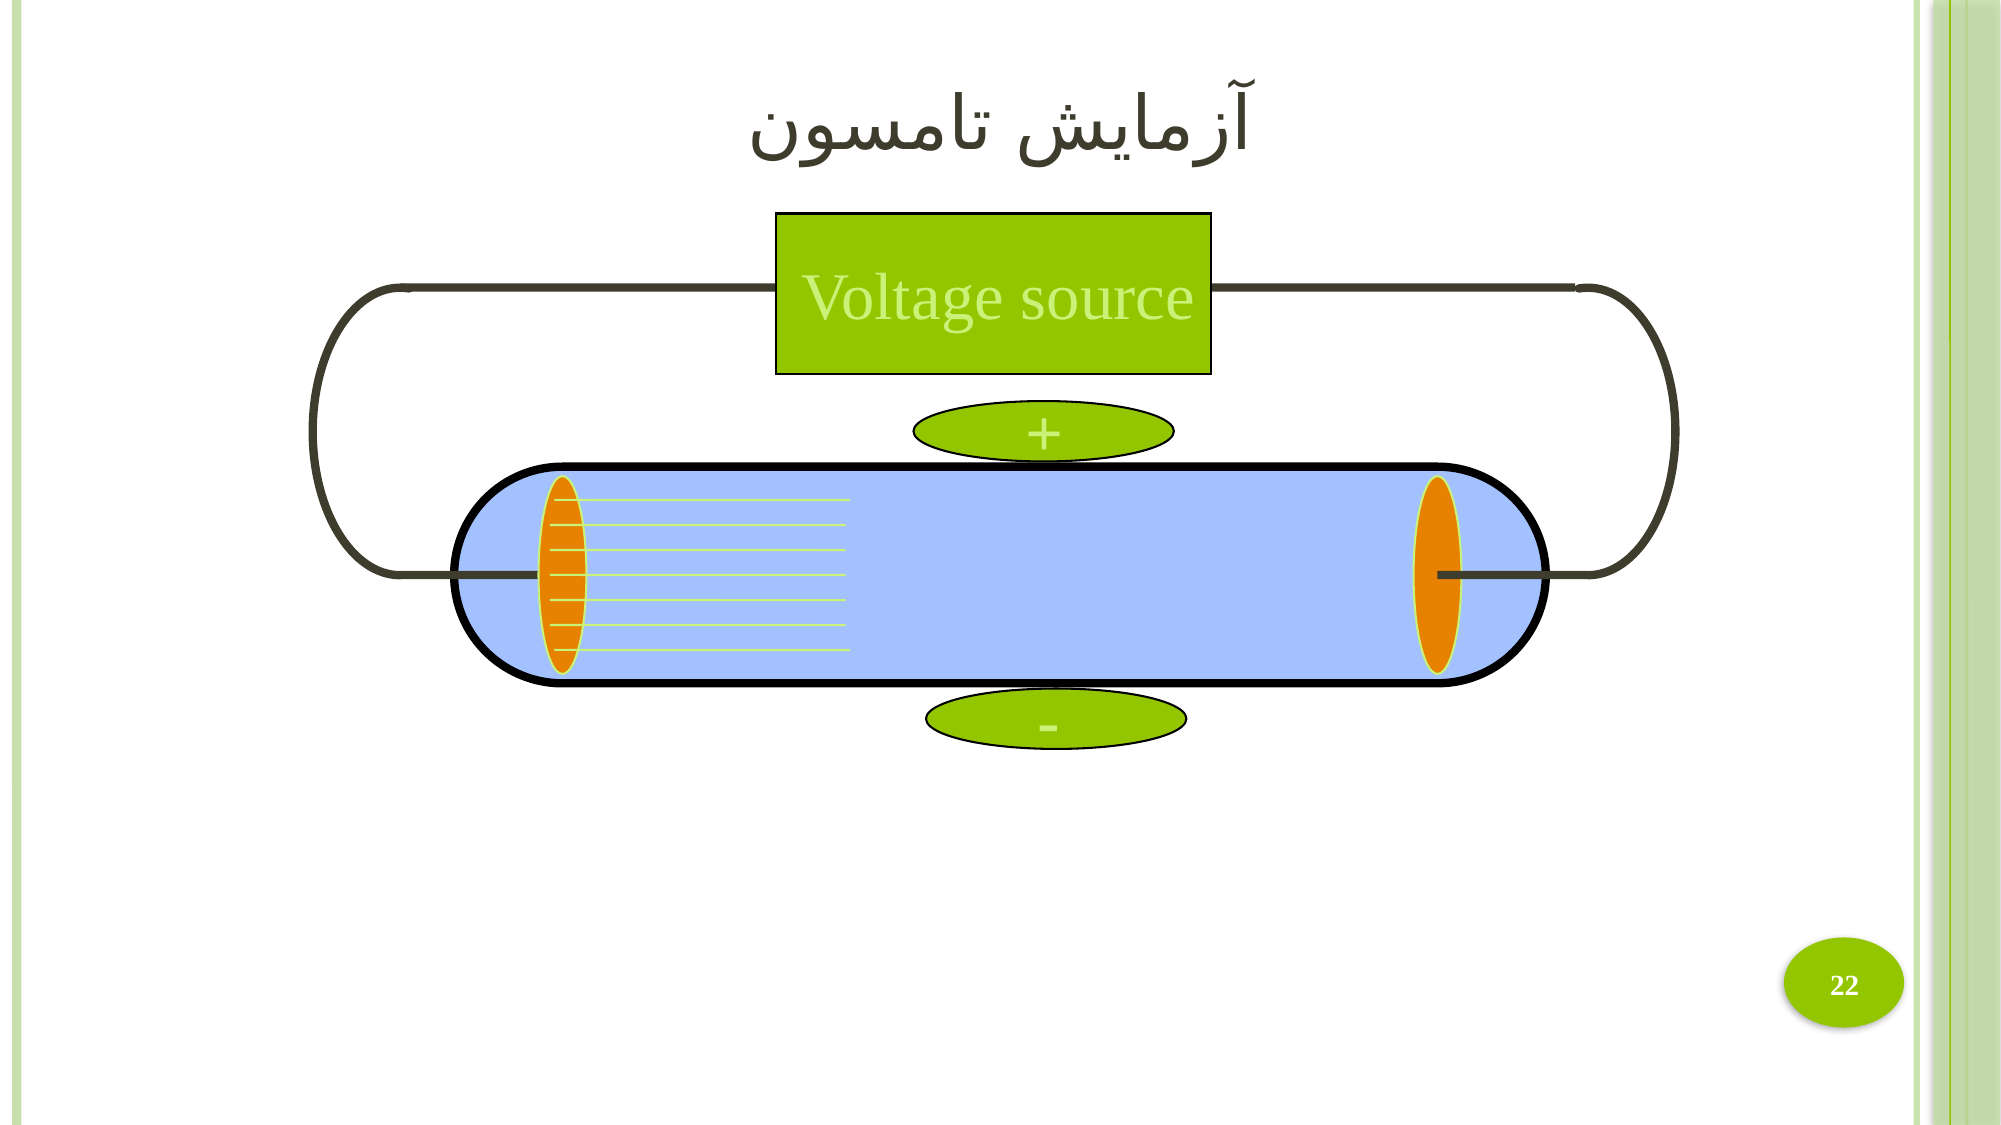

آزمايش تامسون

Voltage source

+

-

22